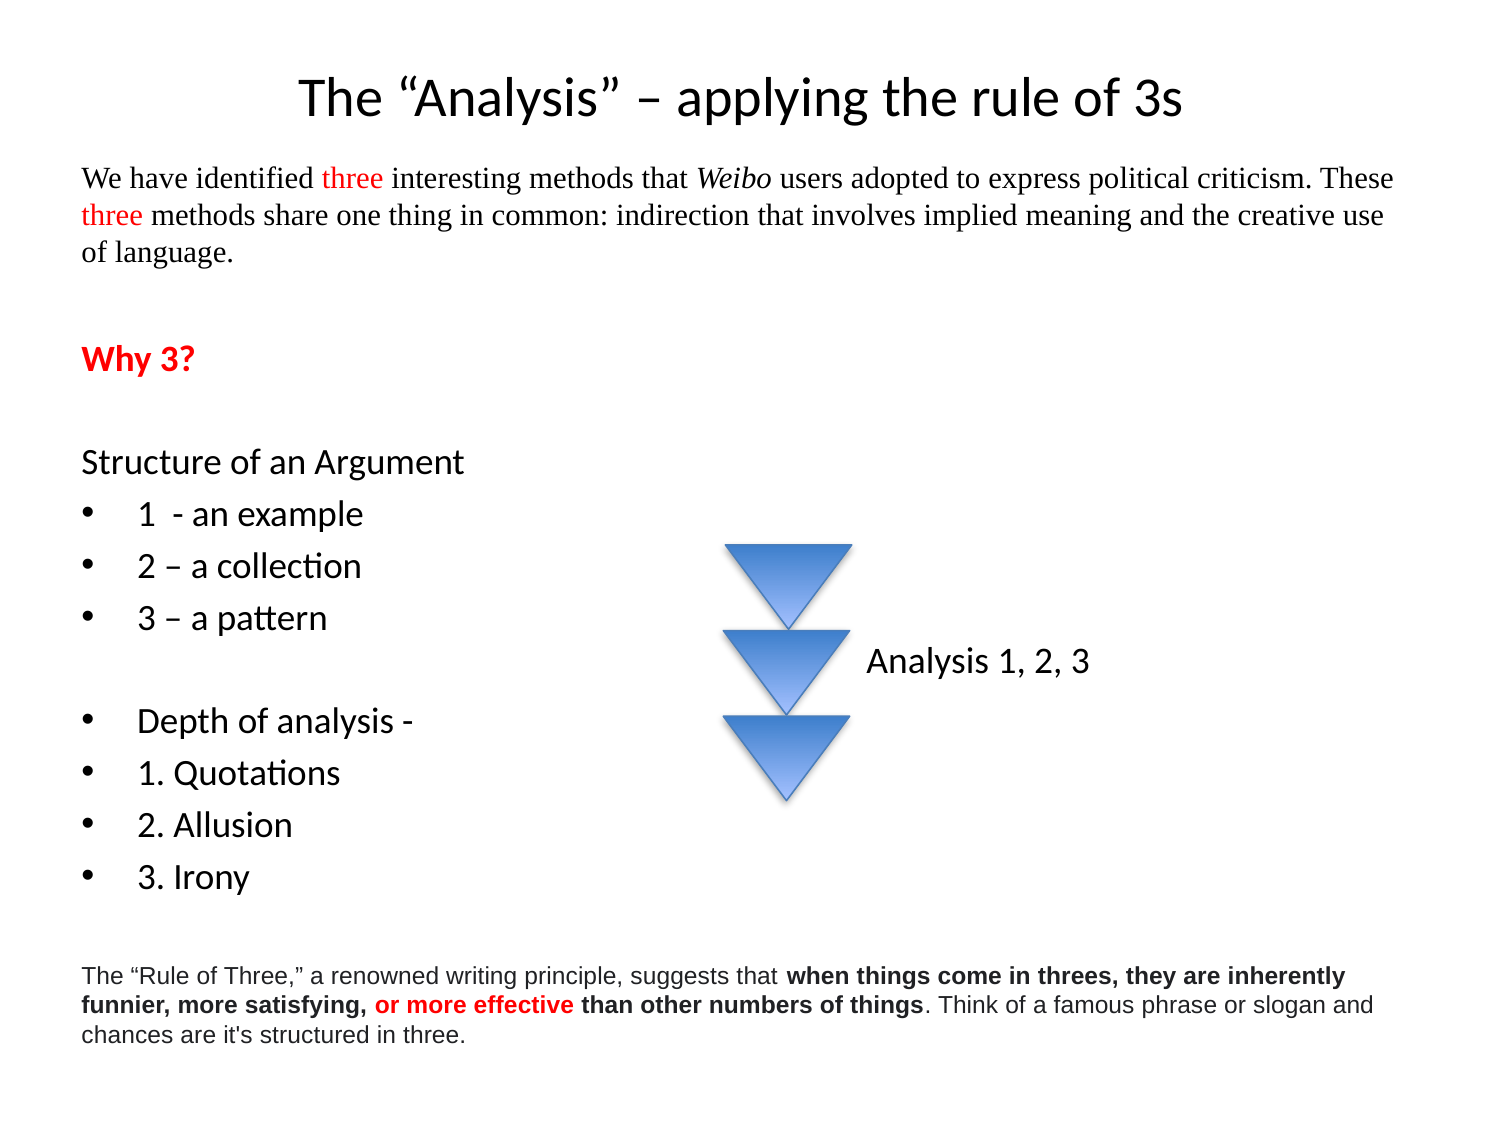

# The “Analysis” – applying the rule of 3s
We have identified three interesting methods that Weibo users adopted to express political criticism. These three methods share one thing in common: indirection that involves implied meaning and the creative use of language.

Why 3?

Structure of an Argument
1  - an example
2 – a collection
3 – a pattern

Depth of analysis -
1. Quotations
2. Allusion
3. Irony

The “Rule of Three,” a renowned writing principle, suggests that when things come in threes, they are inherently funnier, more satisfying, or more effective than other numbers of things. Think of a famous phrase or slogan and chances are it's structured in three.

Analysis 1, 2, 3